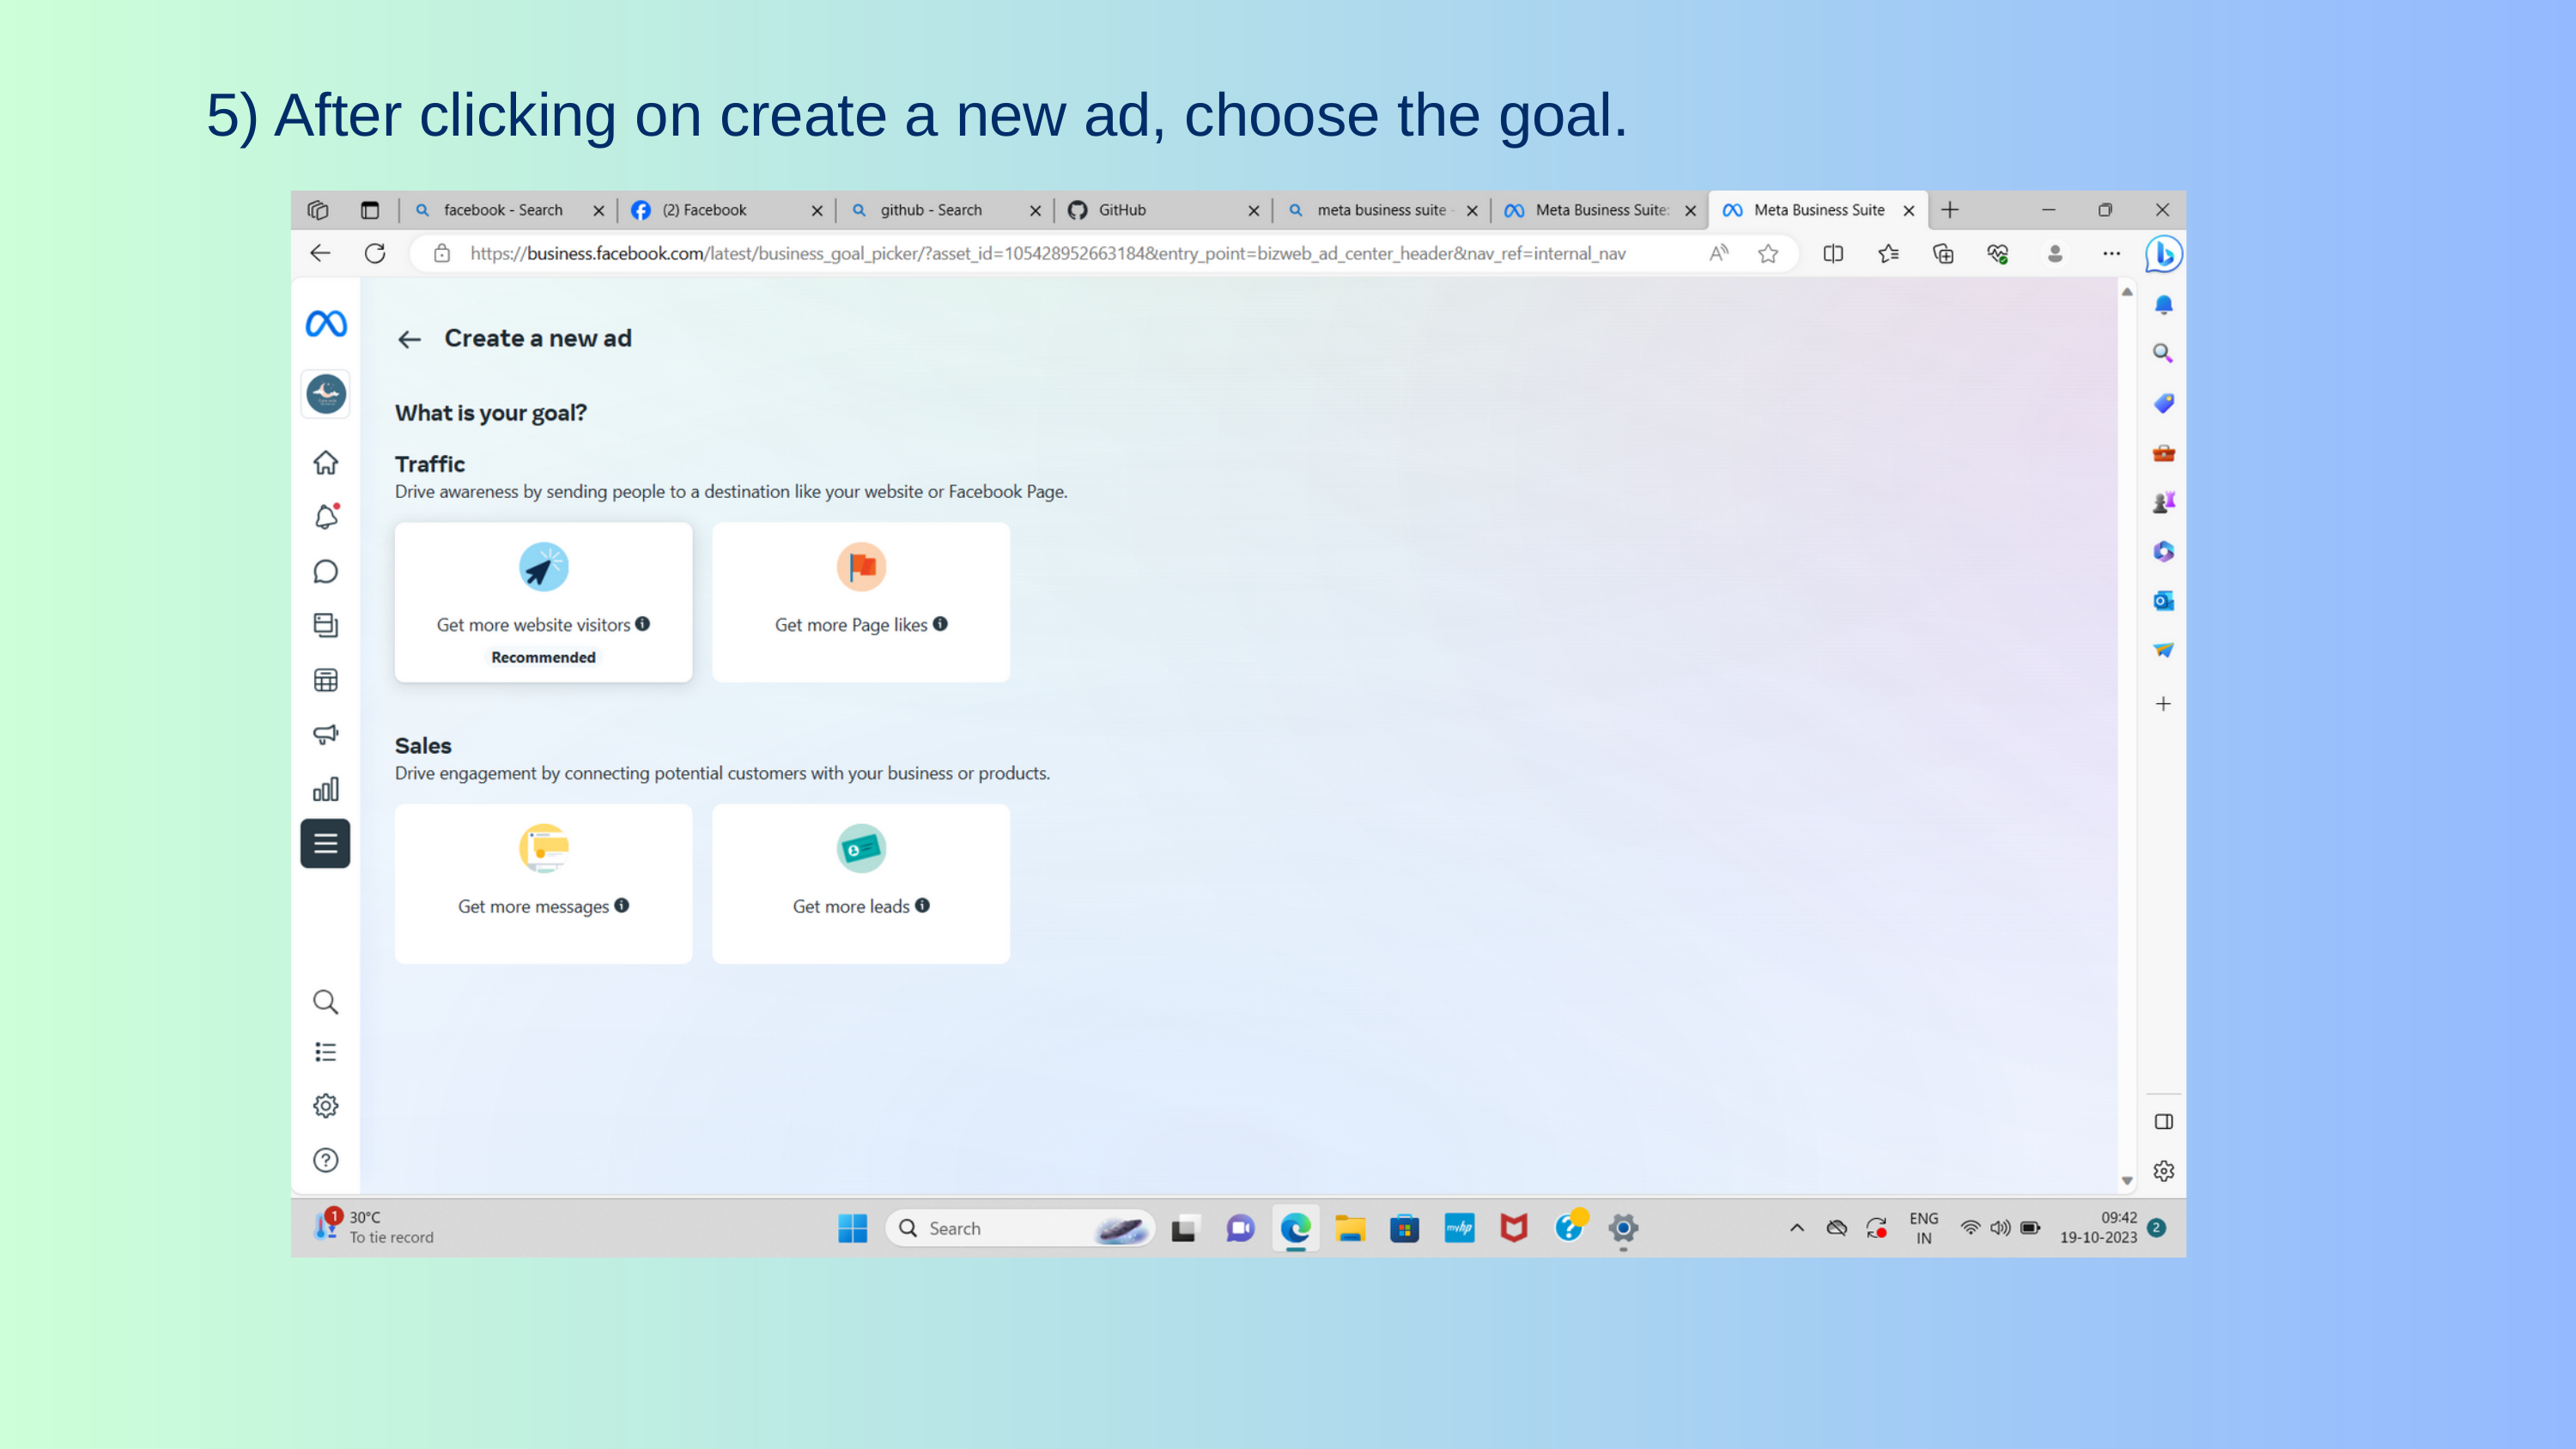

5) After clicking on create a new ad, choose the goal.